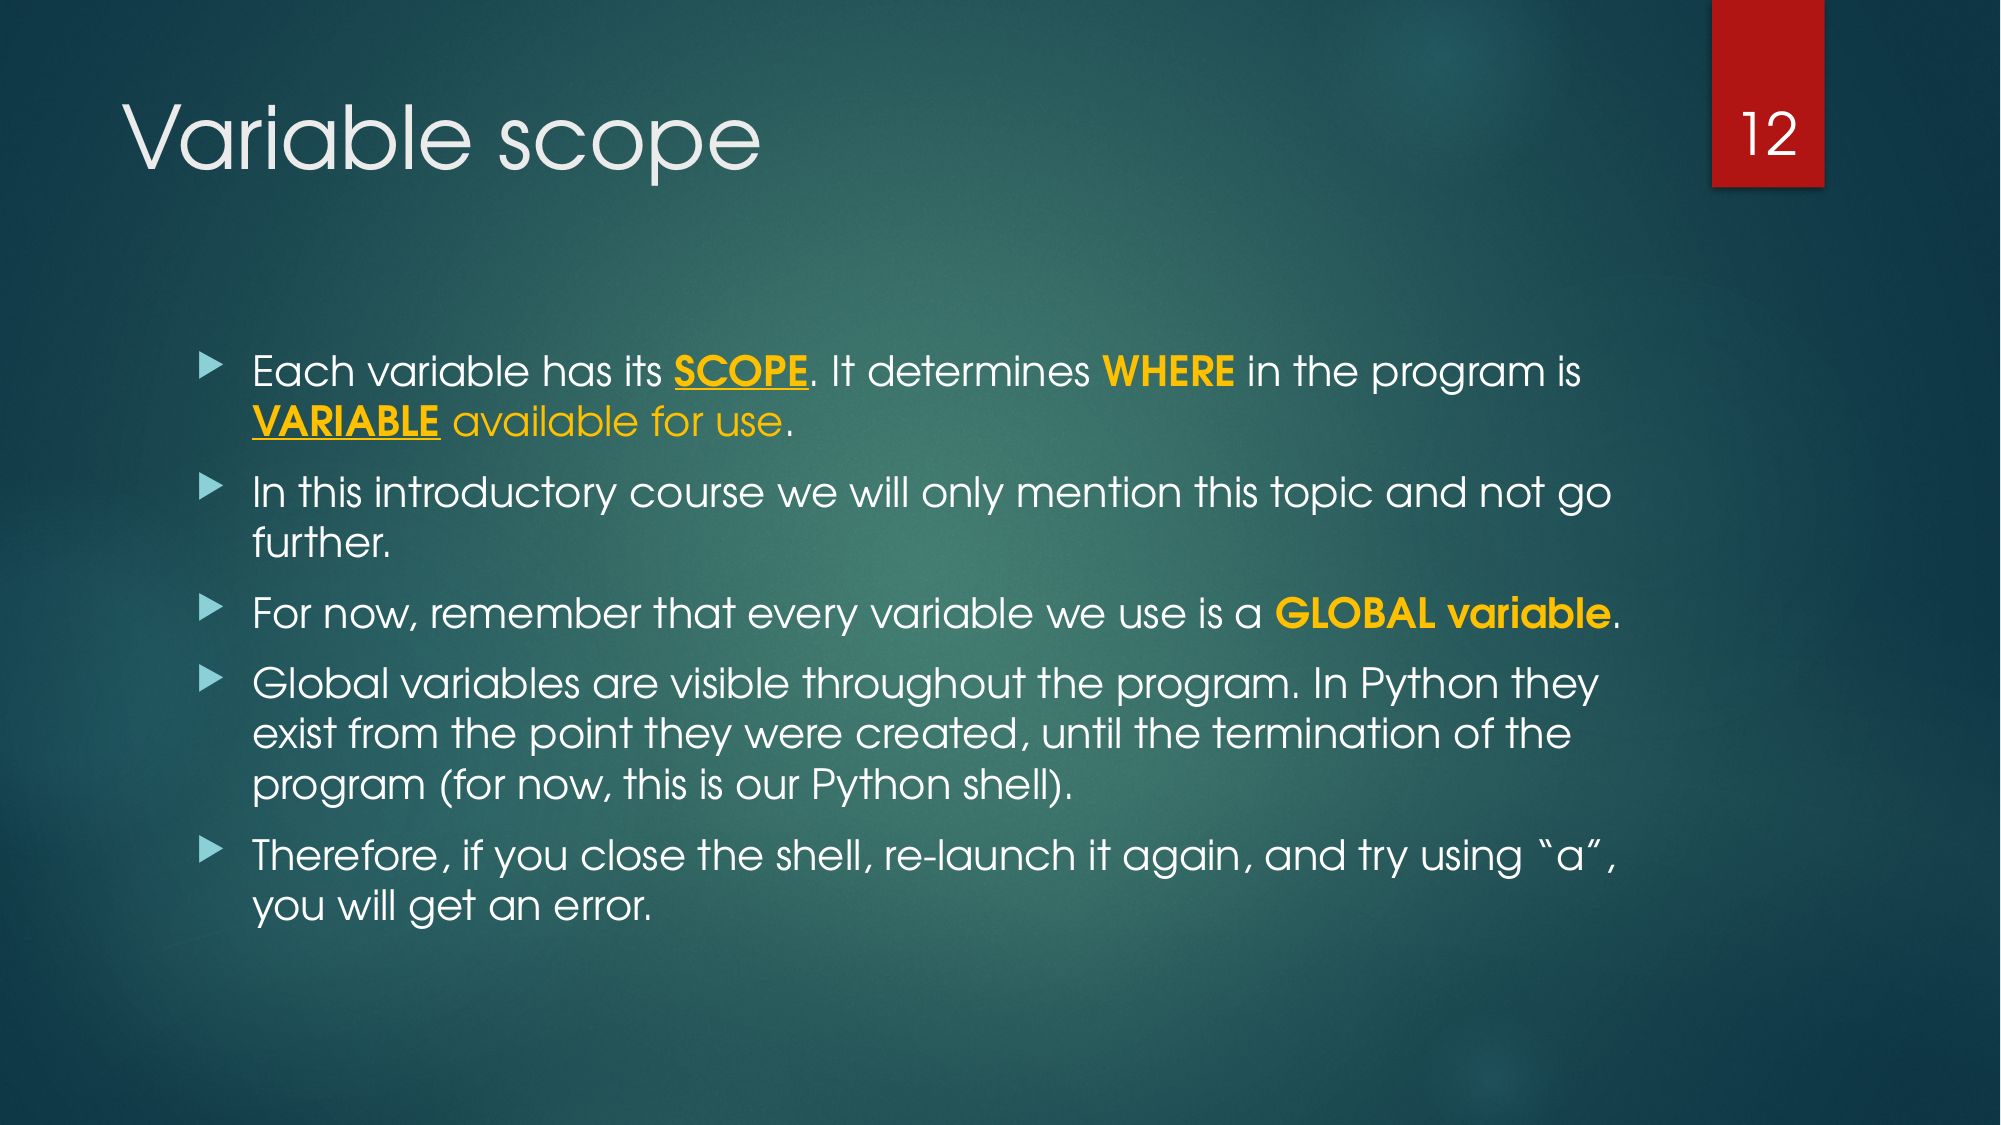

12
# Variable scope
Each variable has its SCOPE. It determines WHERE in the program is VARIABLE available for use.
In this introductory course we will only mention this topic and not go further.
For now, remember that every variable we use is a GLOBAL variable.
Global variables are visible throughout the program. In Python they exist from the point they were created, until the termination of the program (for now, this is our Python shell).
Therefore, if you close the shell, re-launch it again, and try using “a”, you will get an error.